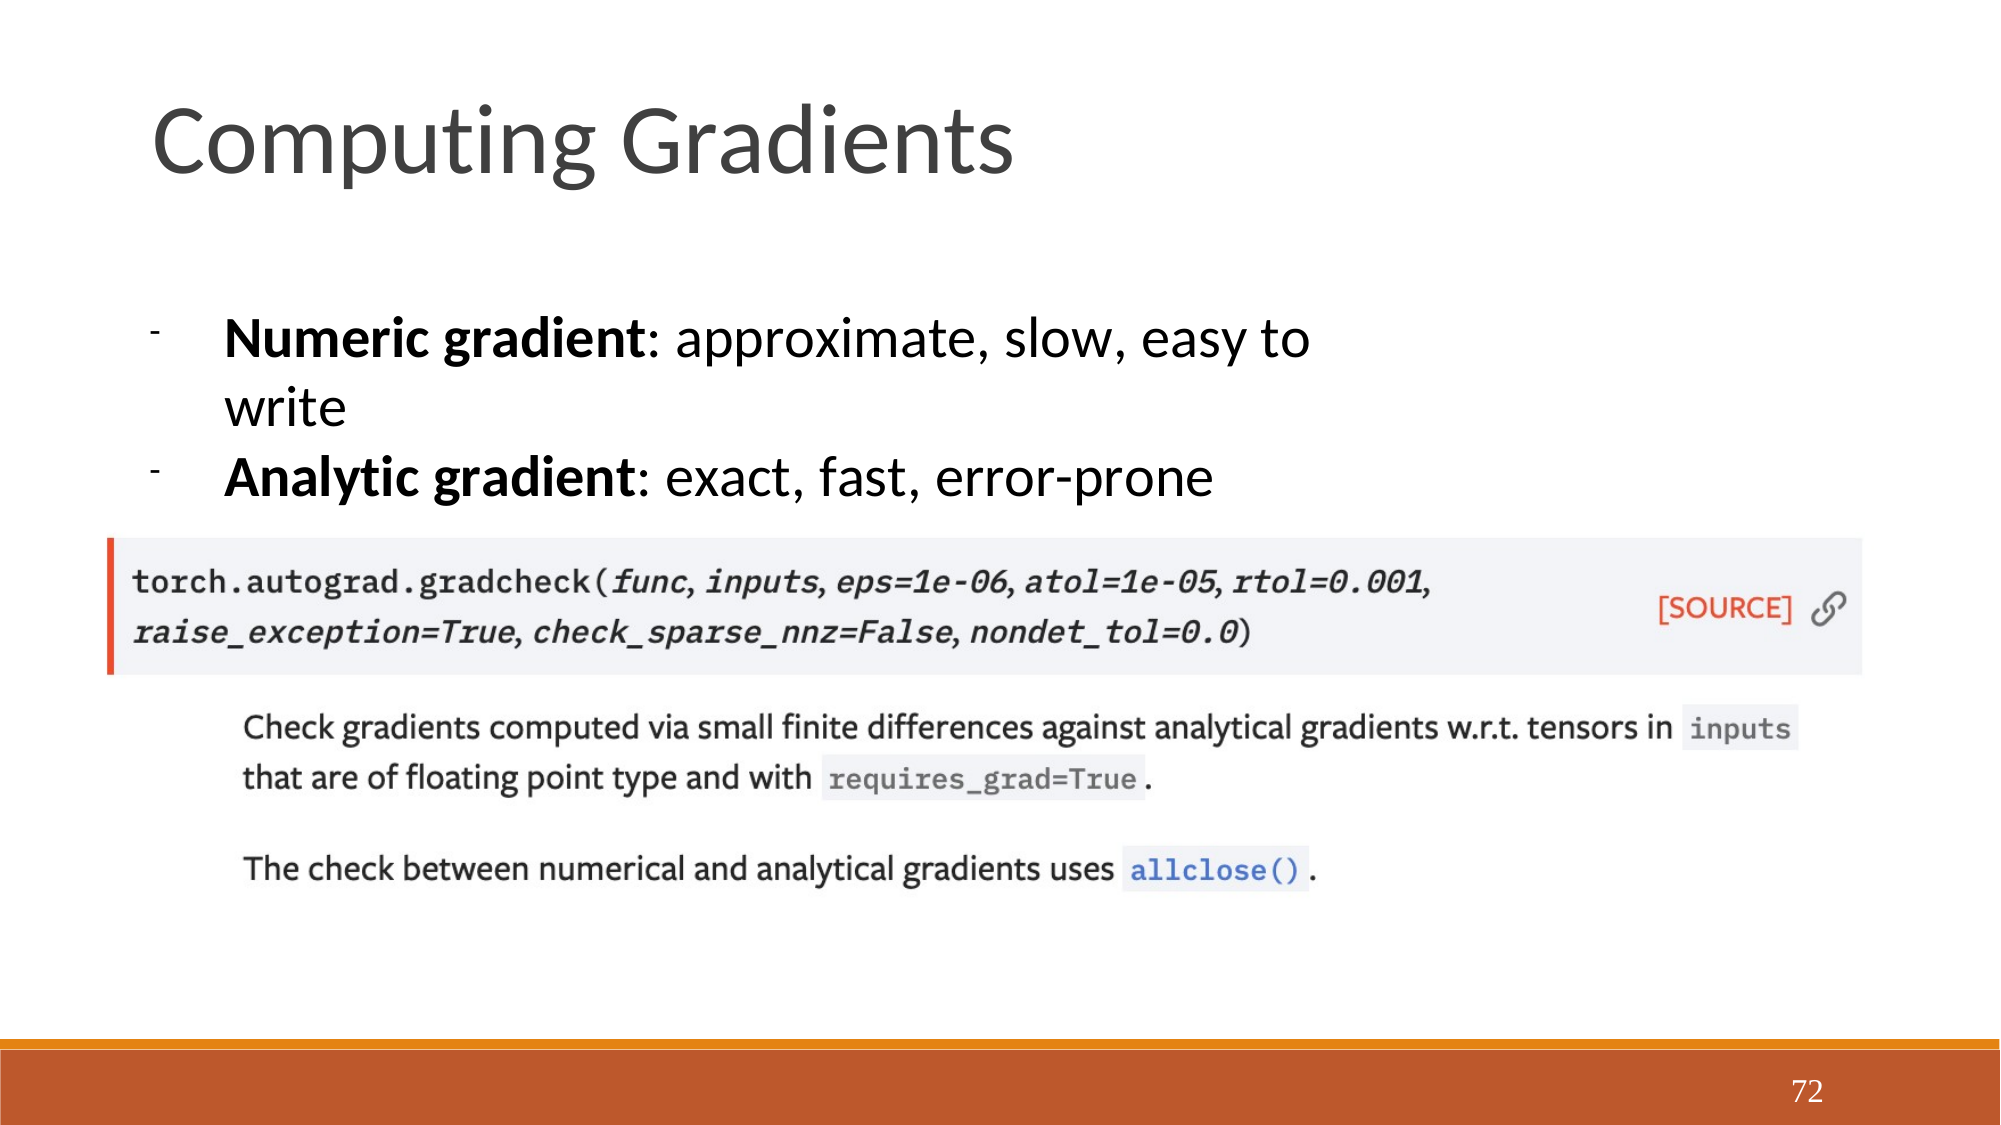

Computing Gradients
Numeric gradient: approximate, slow, easy to write
Analytic gradient: exact, fast, error-prone
In practice: Always use analytic gradient, but check implementation with numerical gradient. This is called a gradient check.

72